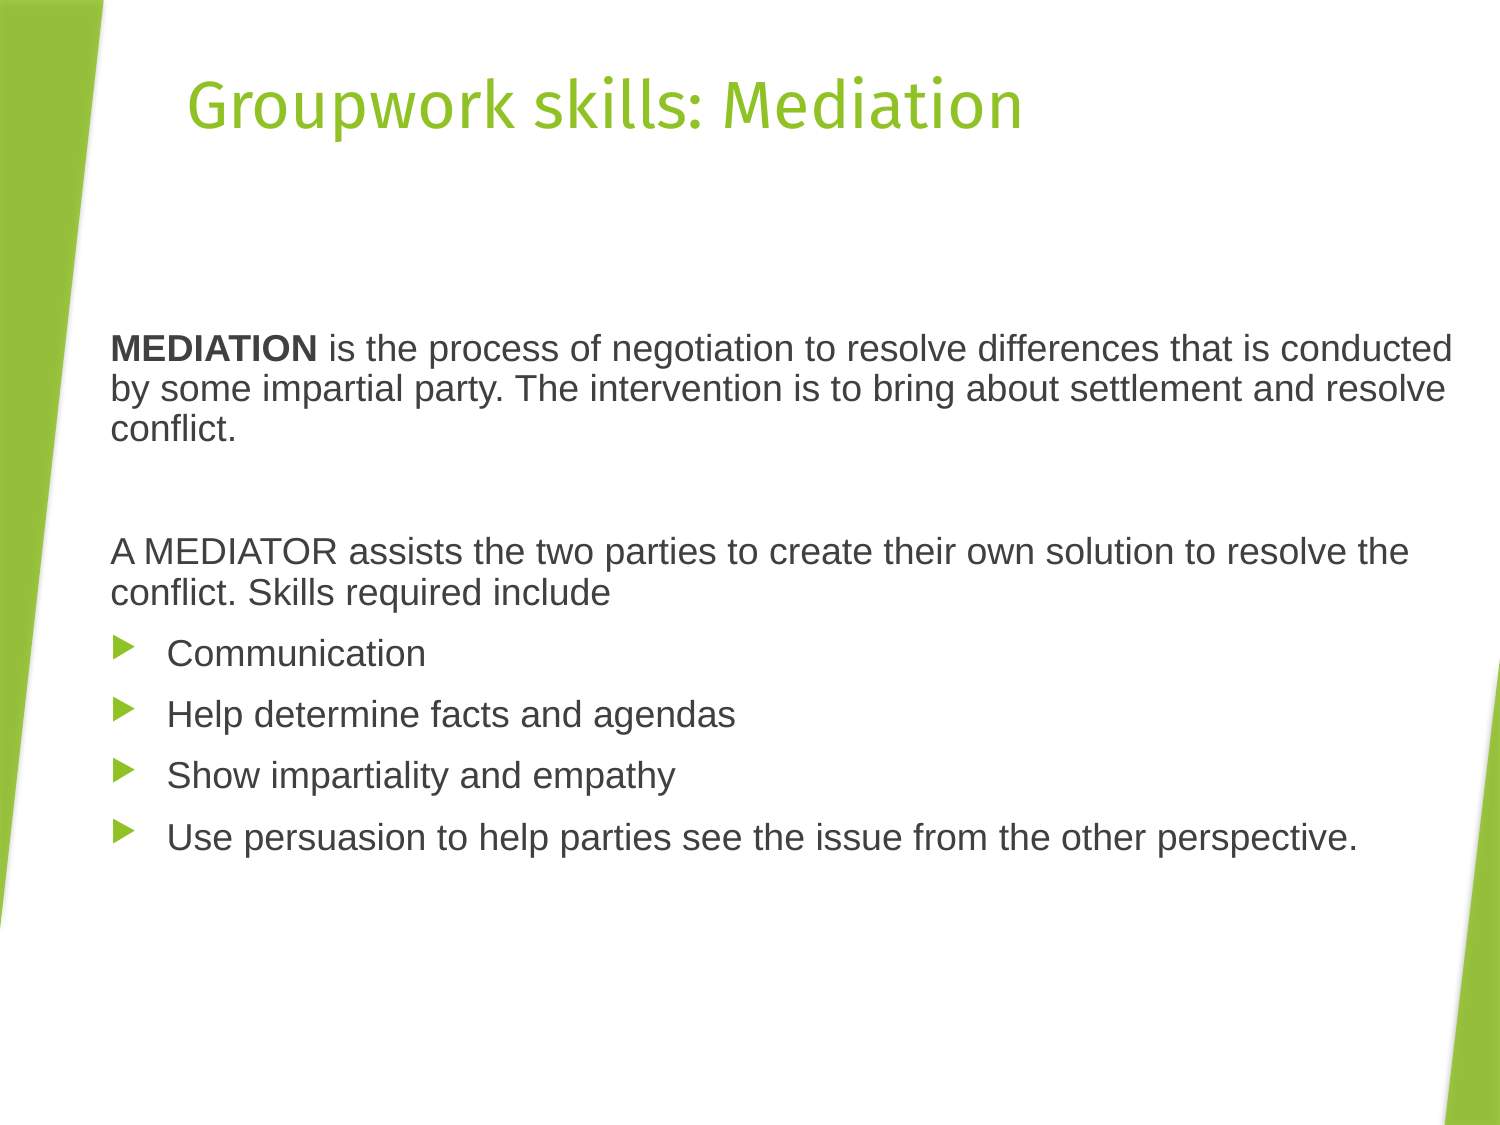

# Groupwork skills: Mediation

MEDIATION is the process of negotiation to resolve differences that is conducted by some impartial party. The intervention is to bring about settlement and resolve conflict.

A MEDIATOR assists the two parties to create their own solution to resolve the conflict. Skills required include
Communication
Help determine facts and agendas
Show impartiality and empathy
Use persuasion to help parties see the issue from the other perspective.